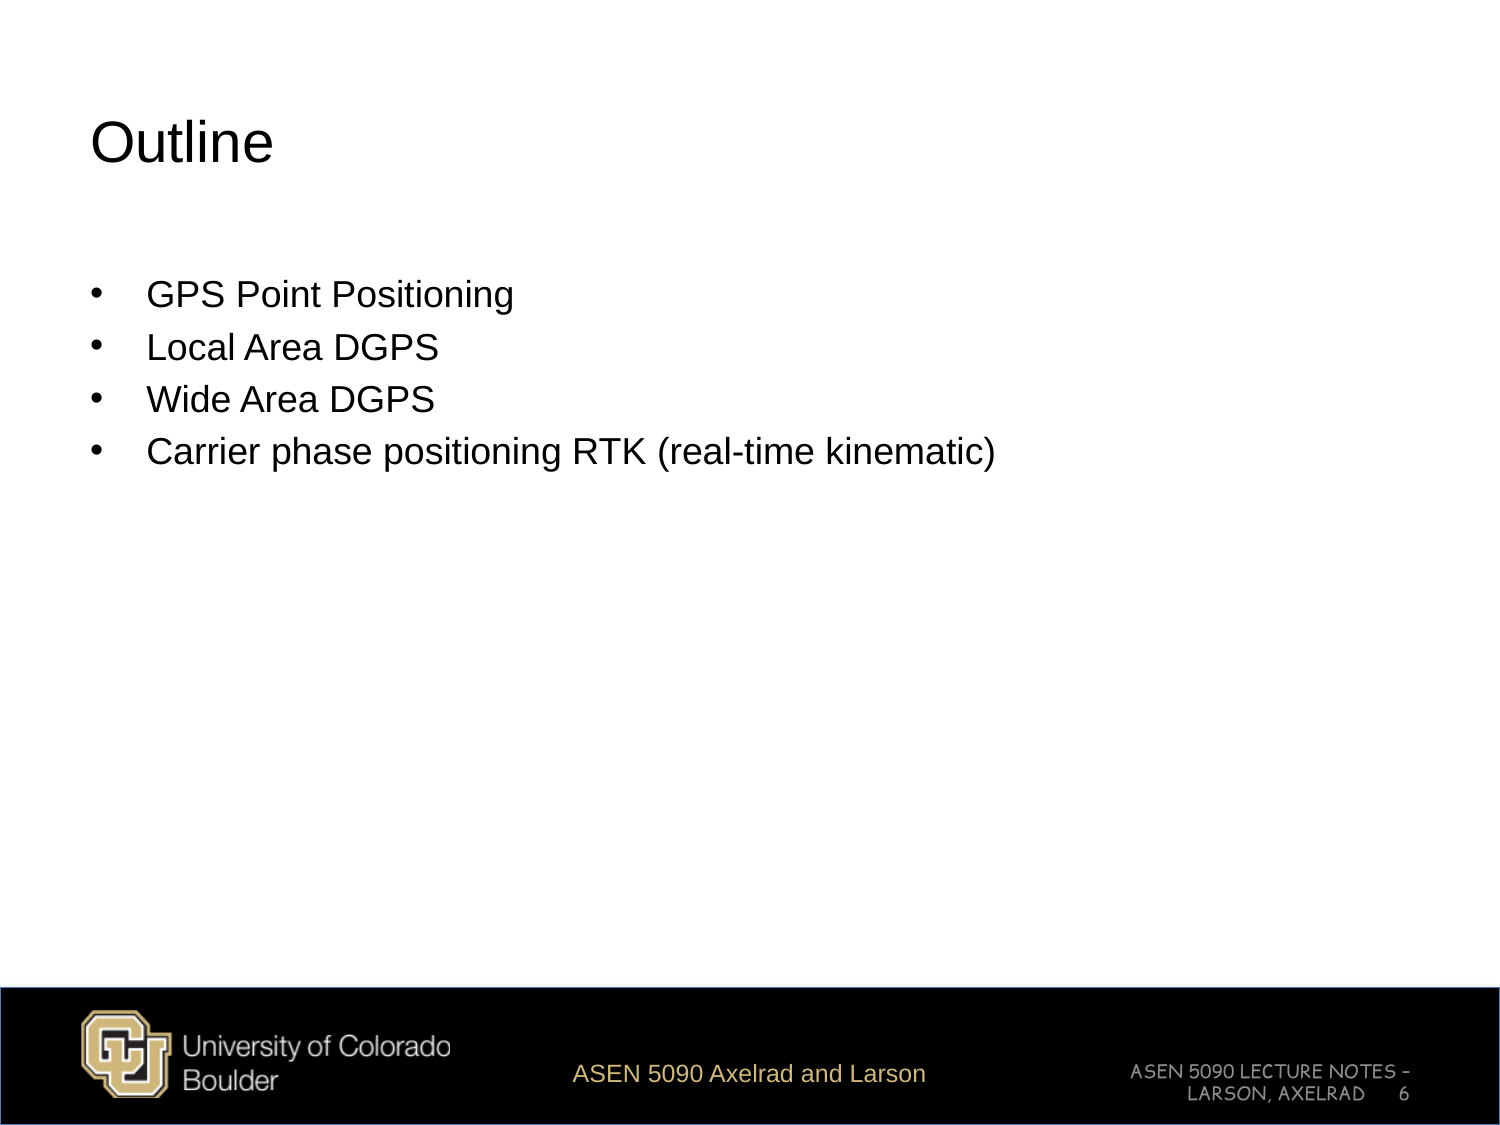

# Outline
GPS Point Positioning
Local Area DGPS
Wide Area DGPS
Carrier phase positioning RTK (real-time kinematic)

ASEN 5090 Axelrad and Larson

ASEN 5090 LECTURE NOTES – LARSON, AXELRAD      6